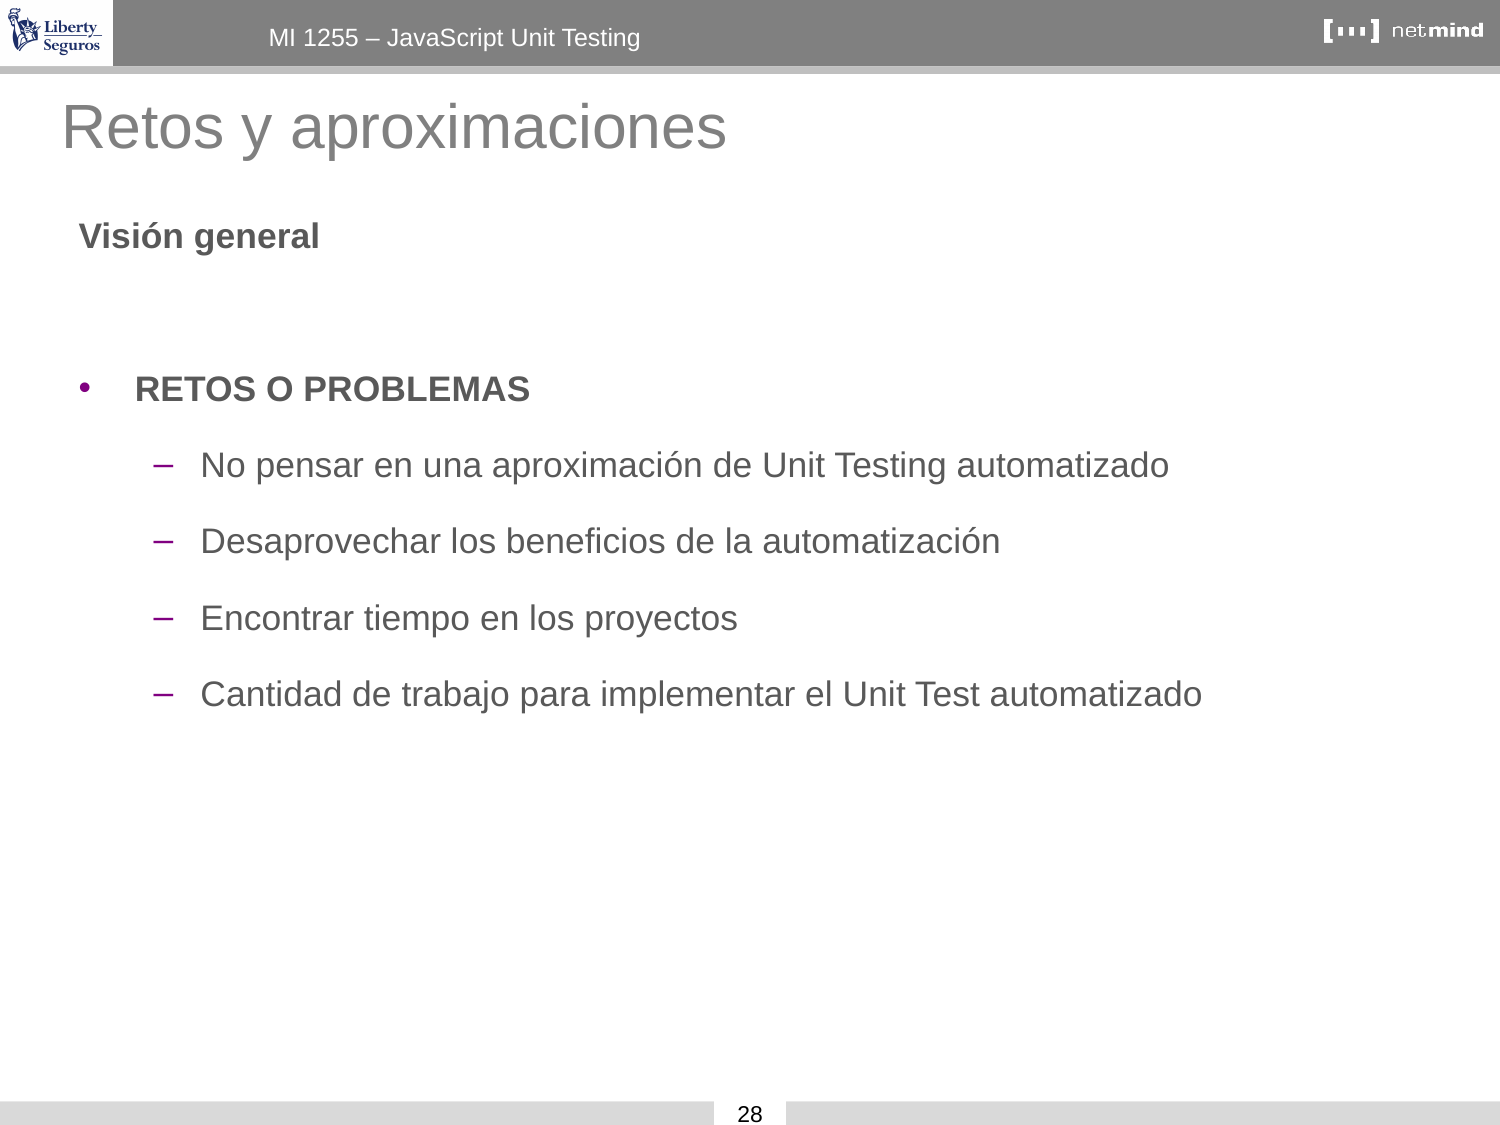

Retos y aproximaciones
Visión general

RETOS O PROBLEMAS
No pensar en una aproximación de Unit Testing automatizado
Desaprovechar los beneficios de la automatización
Encontrar tiempo en los proyectos
Cantidad de trabajo para implementar el Unit Test automatizado

28